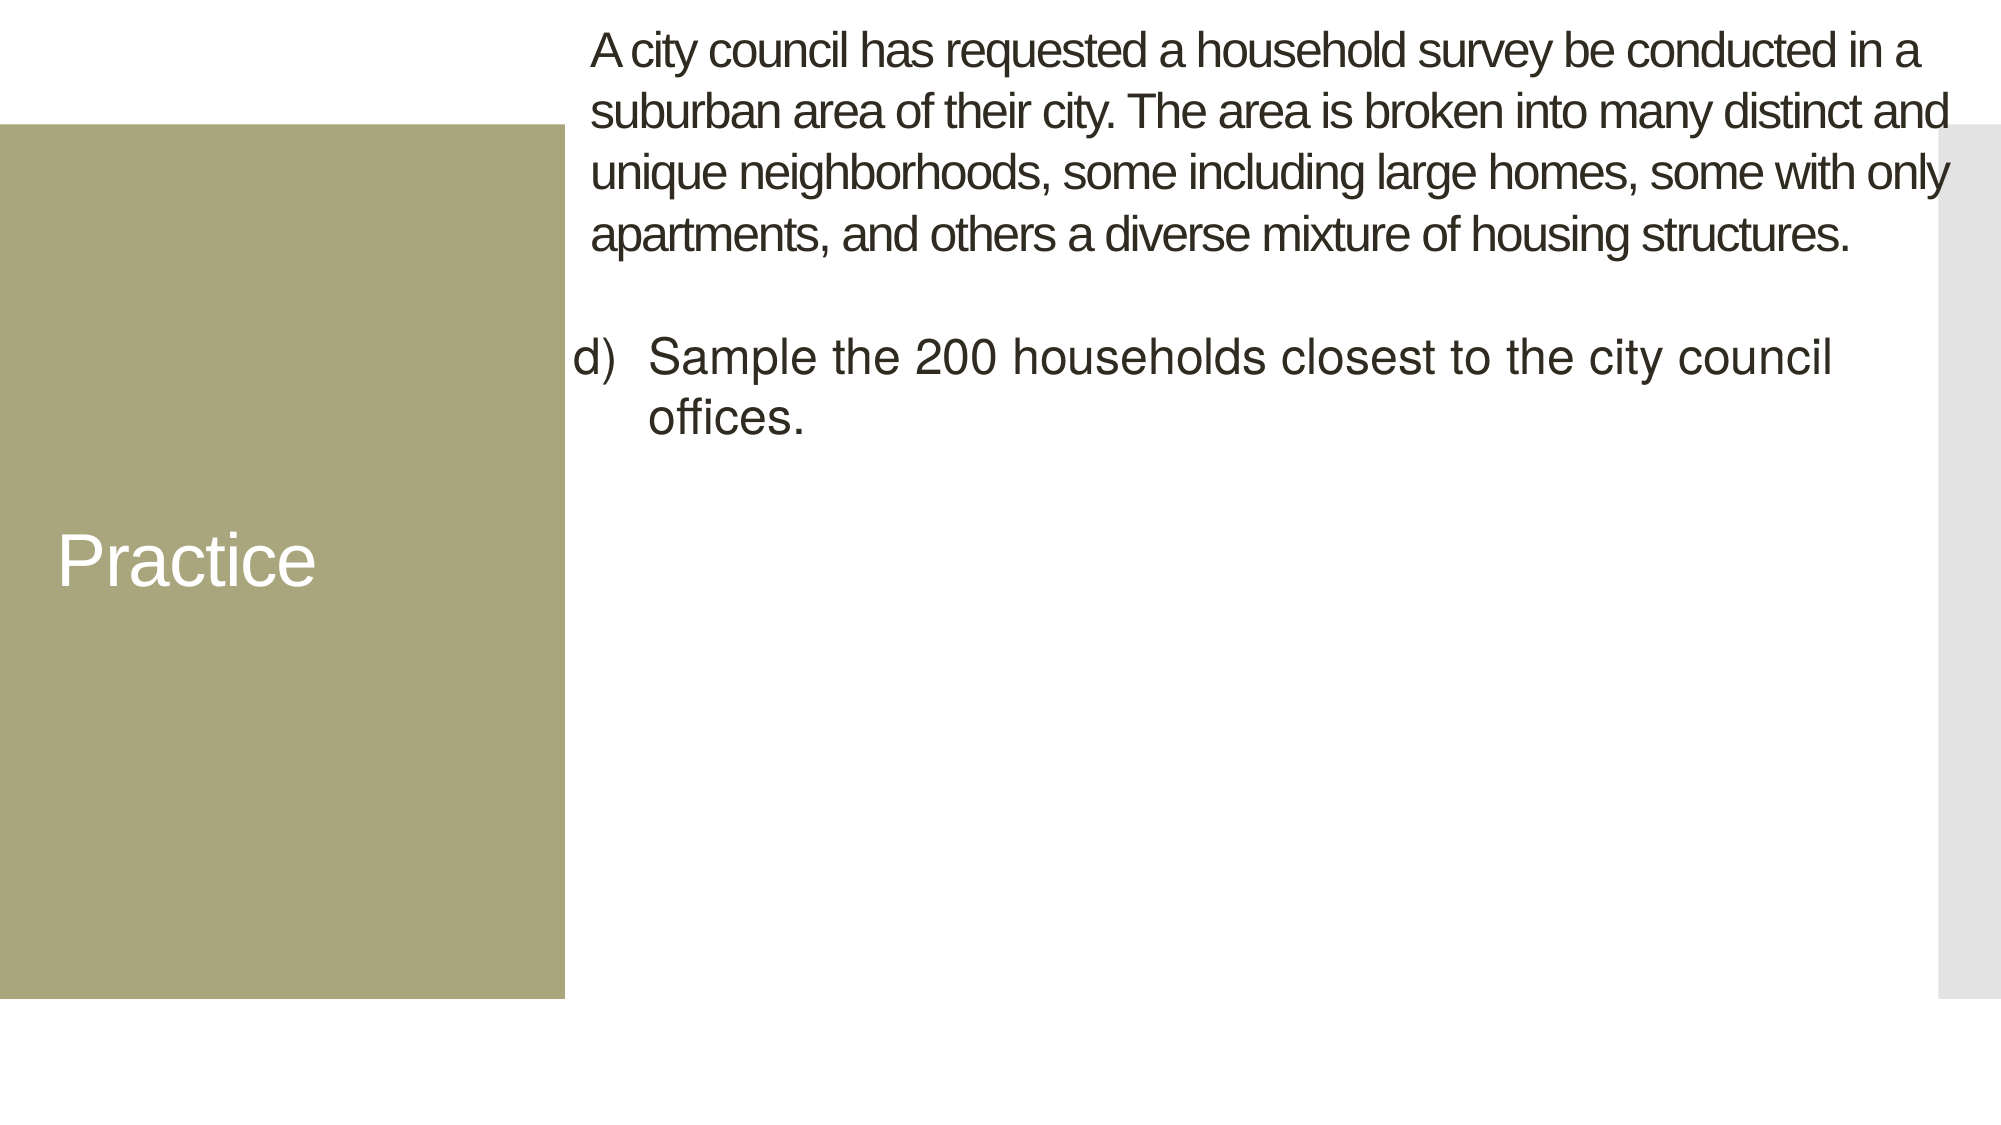

A city council has requested a household survey be conducted in a suburban area of their city. The area is broken into many distinct and unique neighborhoods, some including large homes, some with only apartments, and others a diverse mixture of housing structures.

Sample the 200 households closest to the city council offices.
# Practice